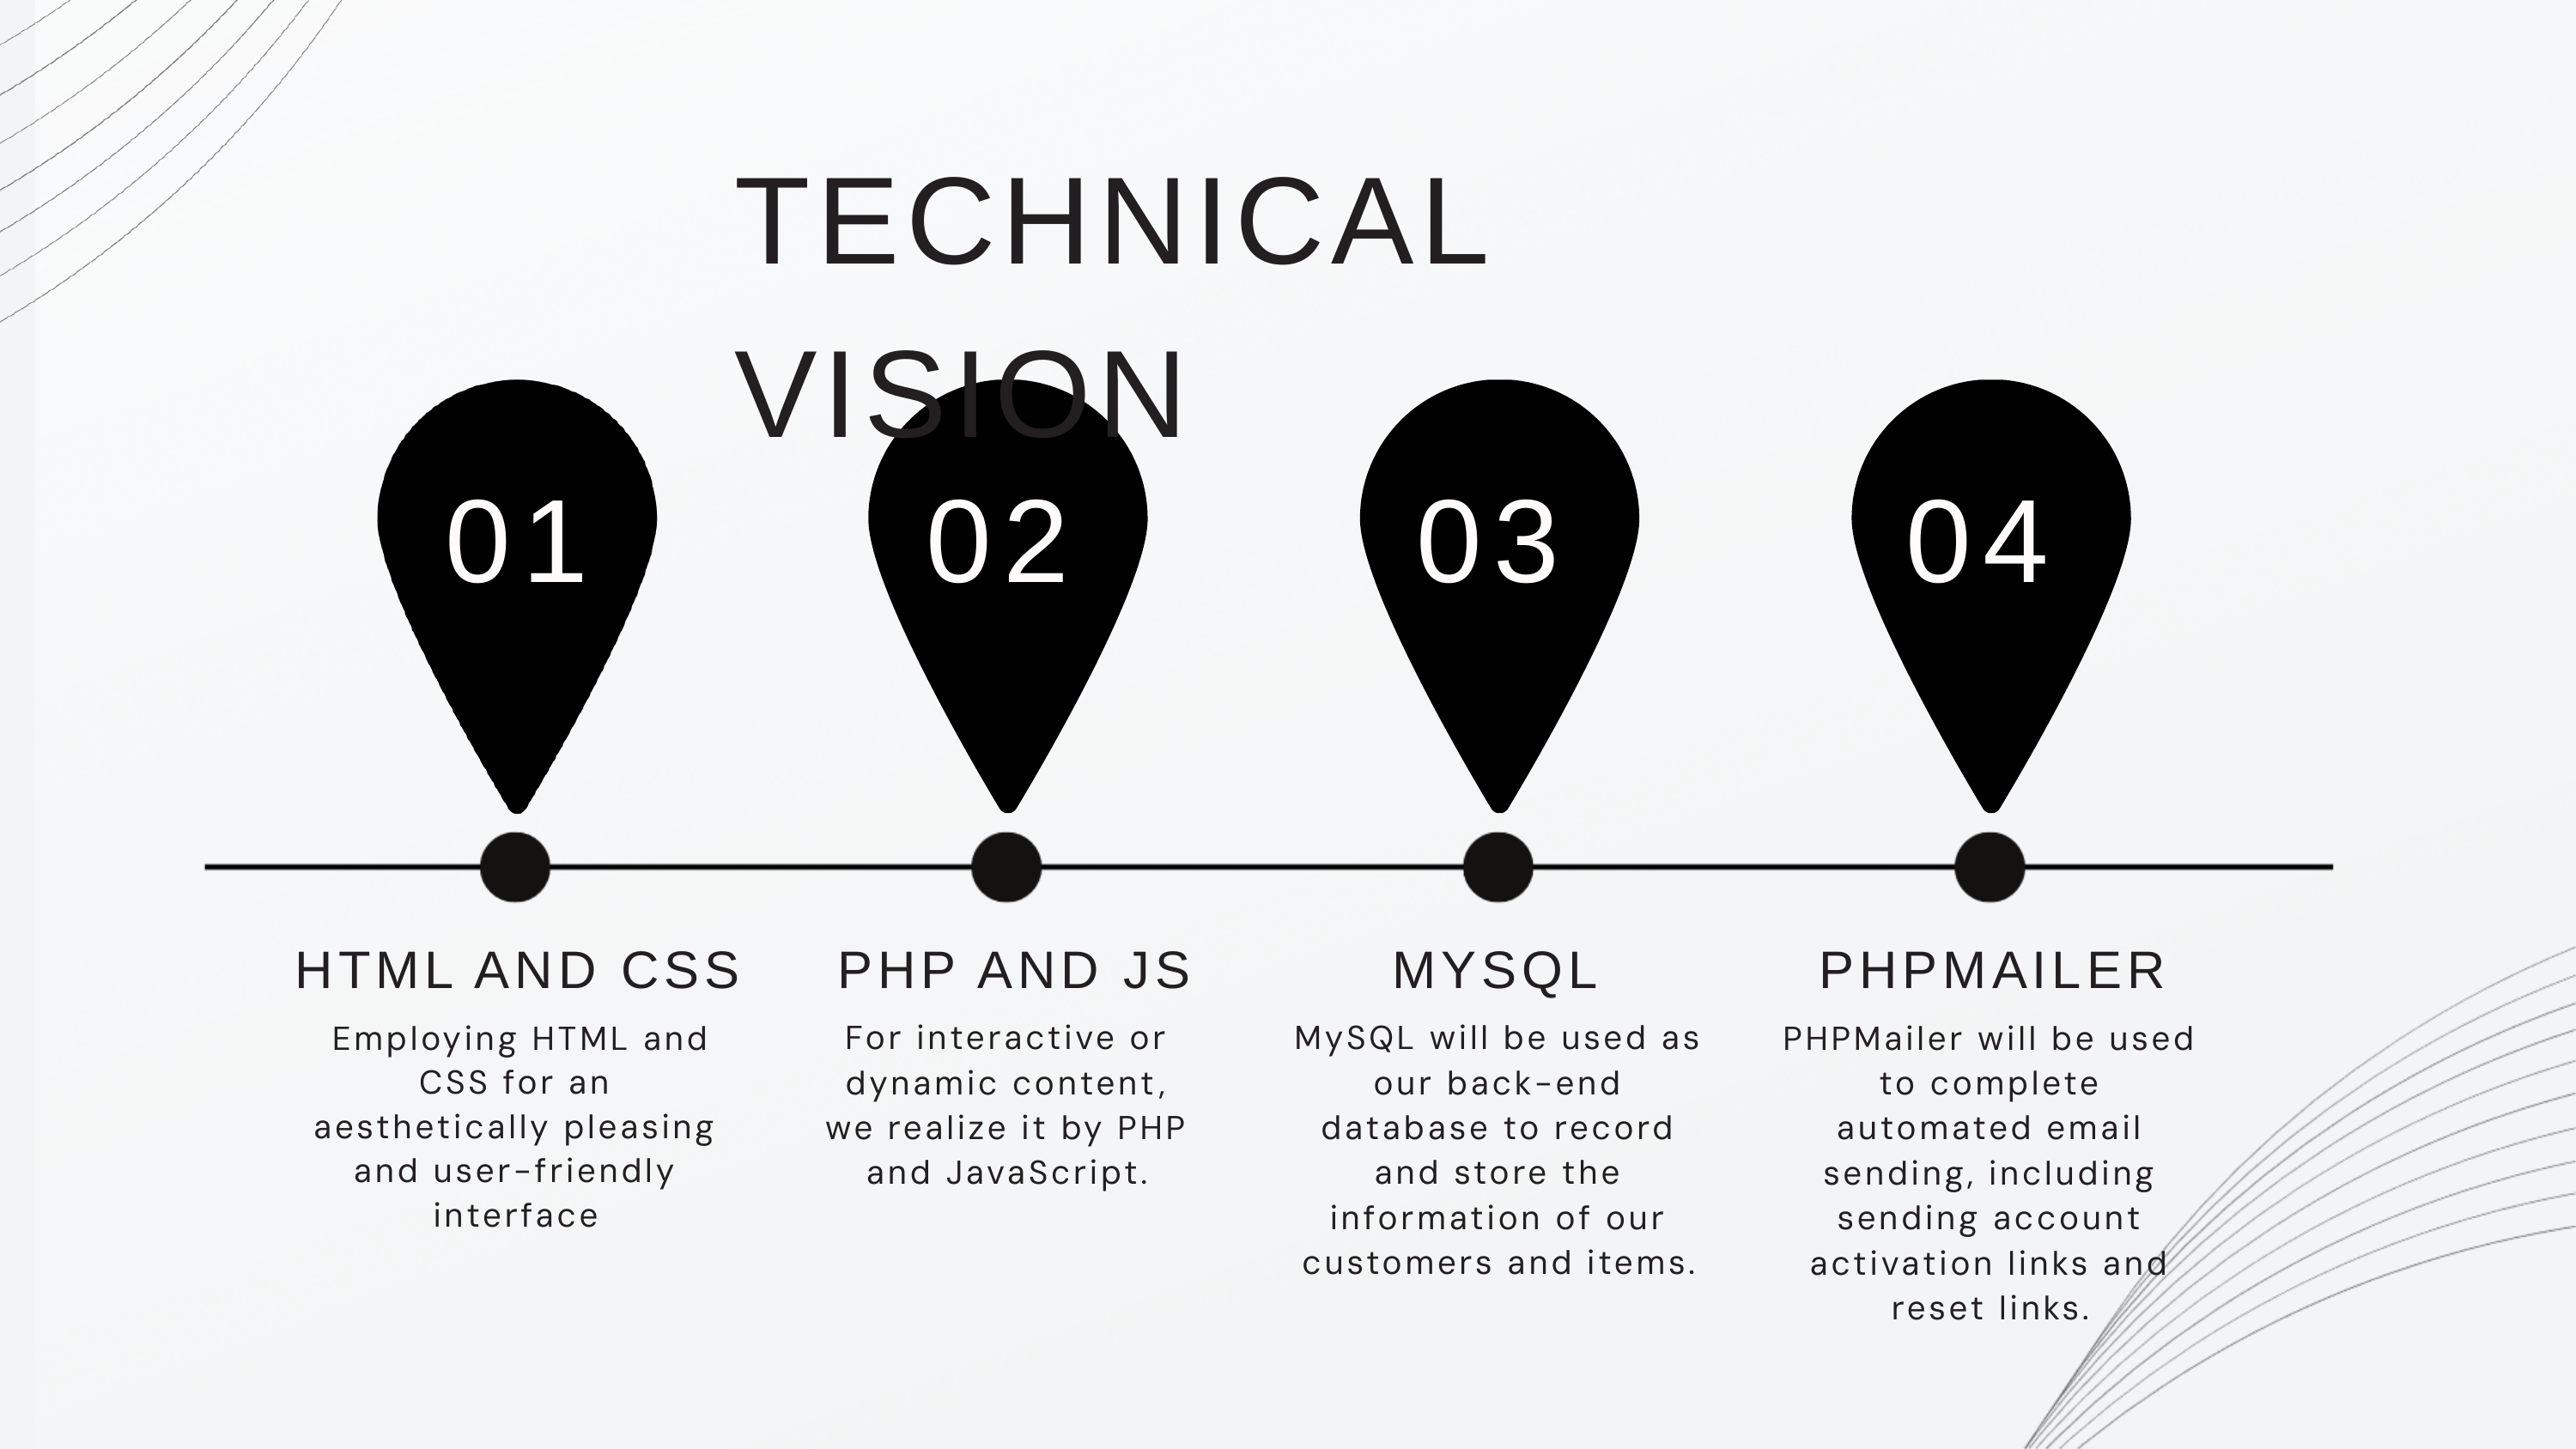

TECHNICAL VISION

01
02
03
04

HTML AND CSS
PHP AND JS
MYSQL
PHPMAILER
For interactive or dynamic content, we realize it by PHP and JavaScript.
MySQL will be used as our back-end database to record and store the information of our customers and items.
PHPMailer will be used to complete automated email sending, including sending account activation links and reset links.
 Employing HTML and CSS for an aesthetically pleasing and user-friendly interface